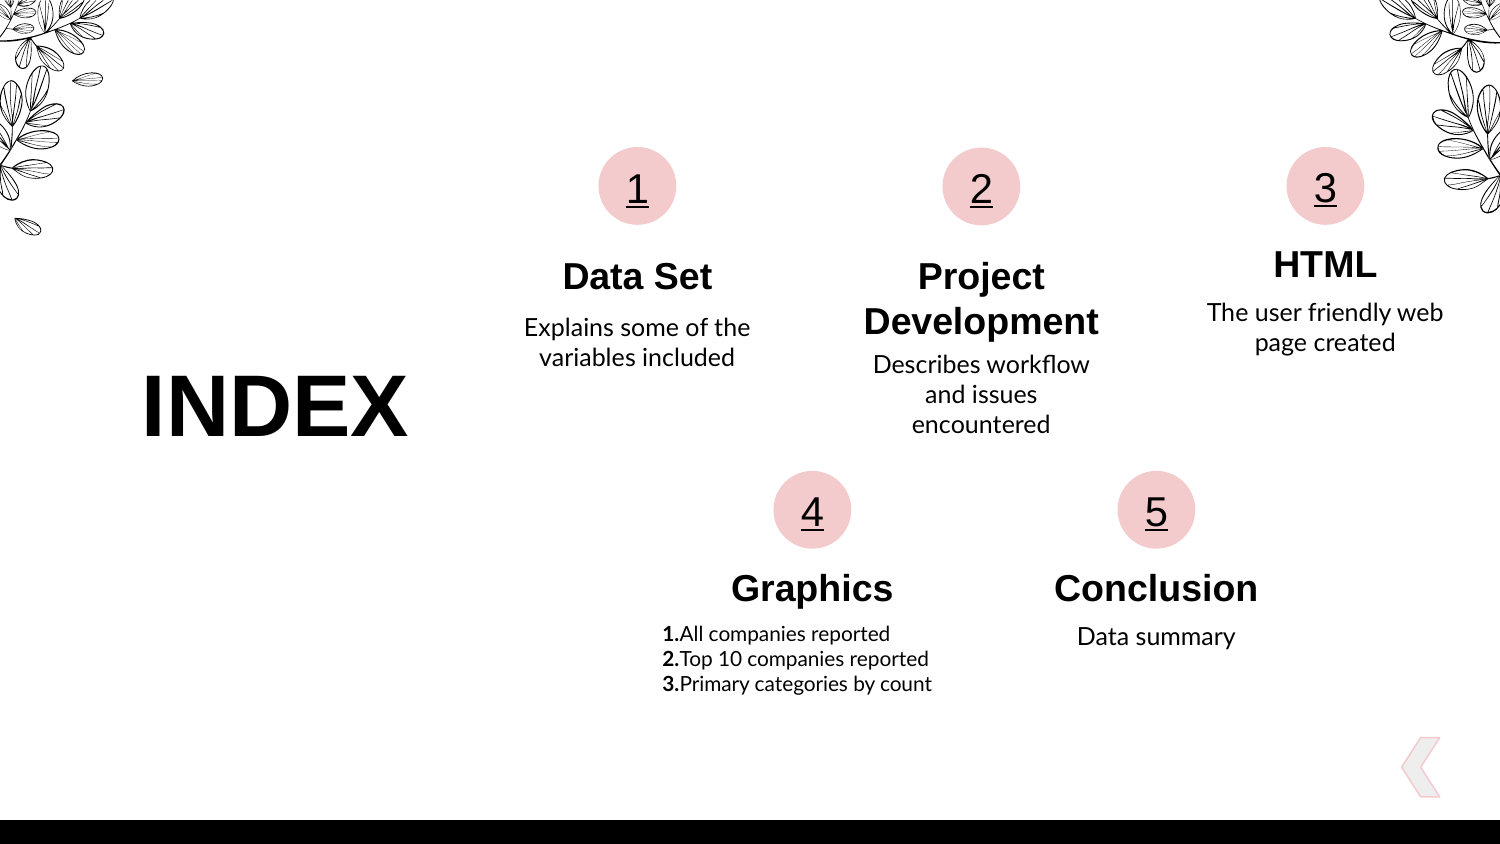

3

# 1
2

HTML
Data Set
Project Development
The user friendly web page created
Explains some of the variables included
Describes workflow and issues encountered
INDEX
4
5

Graphics
Conclusion
Data summary
1.All companies reported
2.Top 10 companies reported
3.Primary categories by count